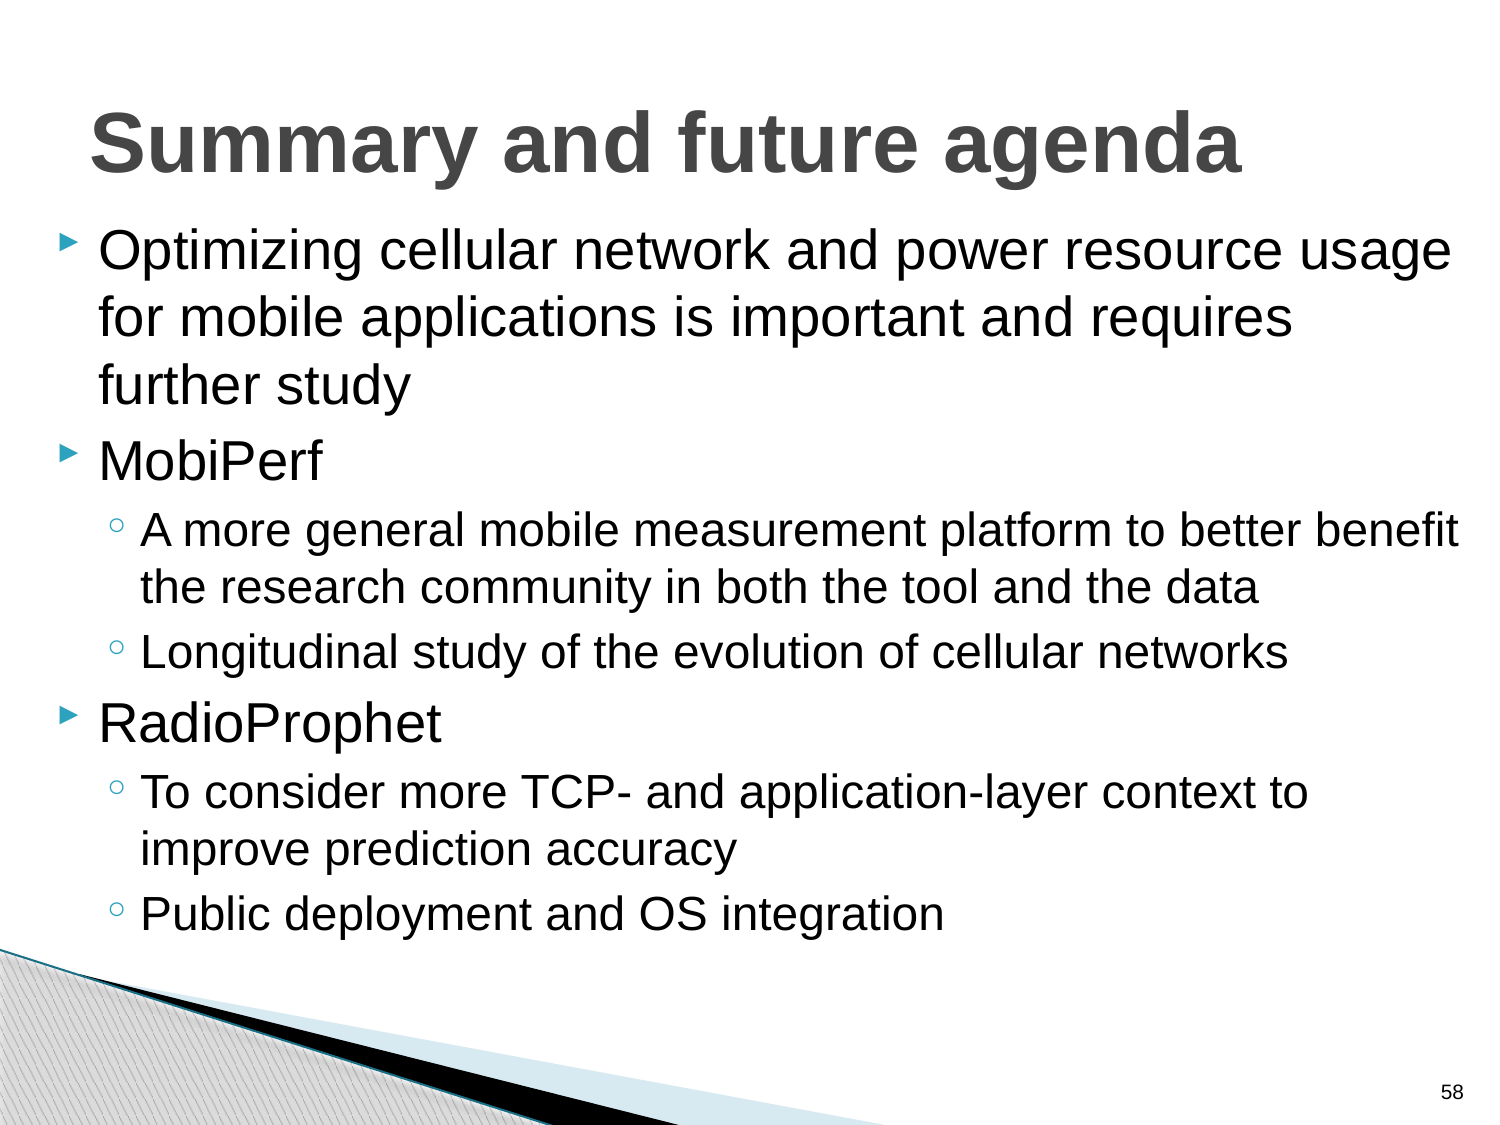

# Summary and future agenda
Optimizing cellular network and power resource usage for mobile applications is important and requires further study
MobiPerf
A more general mobile measurement platform to better benefit the research community in both the tool and the data
Longitudinal study of the evolution of cellular networks
RadioProphet
To consider more TCP- and application-layer context to improve prediction accuracy
Public deployment and OS integration

58